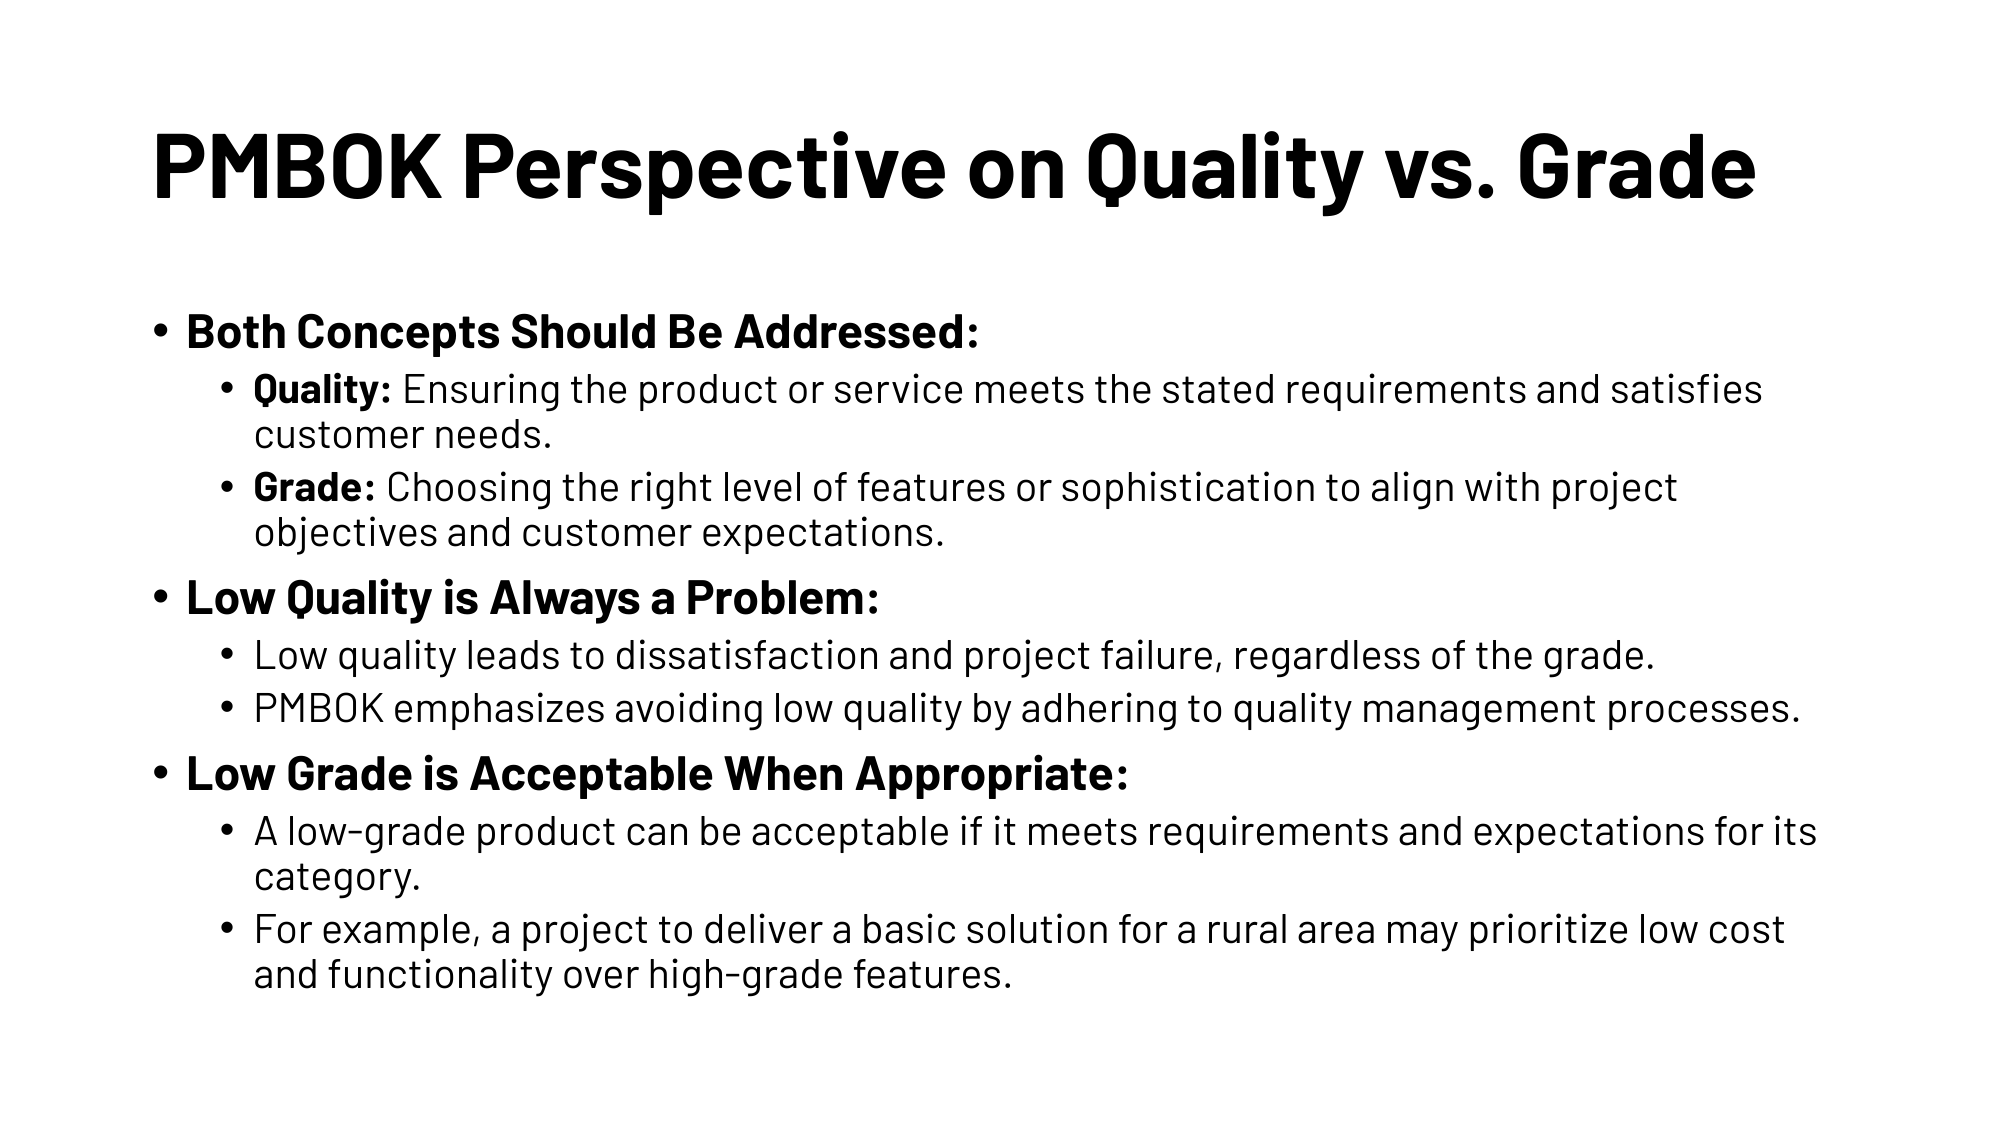

# PMBOK Perspective on Quality vs. Grade
Both Concepts Should Be Addressed:
Quality: Ensuring the product or service meets the stated requirements and satisfies customer needs.
Grade: Choosing the right level of features or sophistication to align with project objectives and customer expectations.
Low Quality is Always a Problem:
Low quality leads to dissatisfaction and project failure, regardless of the grade.
PMBOK emphasizes avoiding low quality by adhering to quality management processes.
Low Grade is Acceptable When Appropriate:
A low-grade product can be acceptable if it meets requirements and expectations for its category.
For example, a project to deliver a basic solution for a rural area may prioritize low cost and functionality over high-grade features.